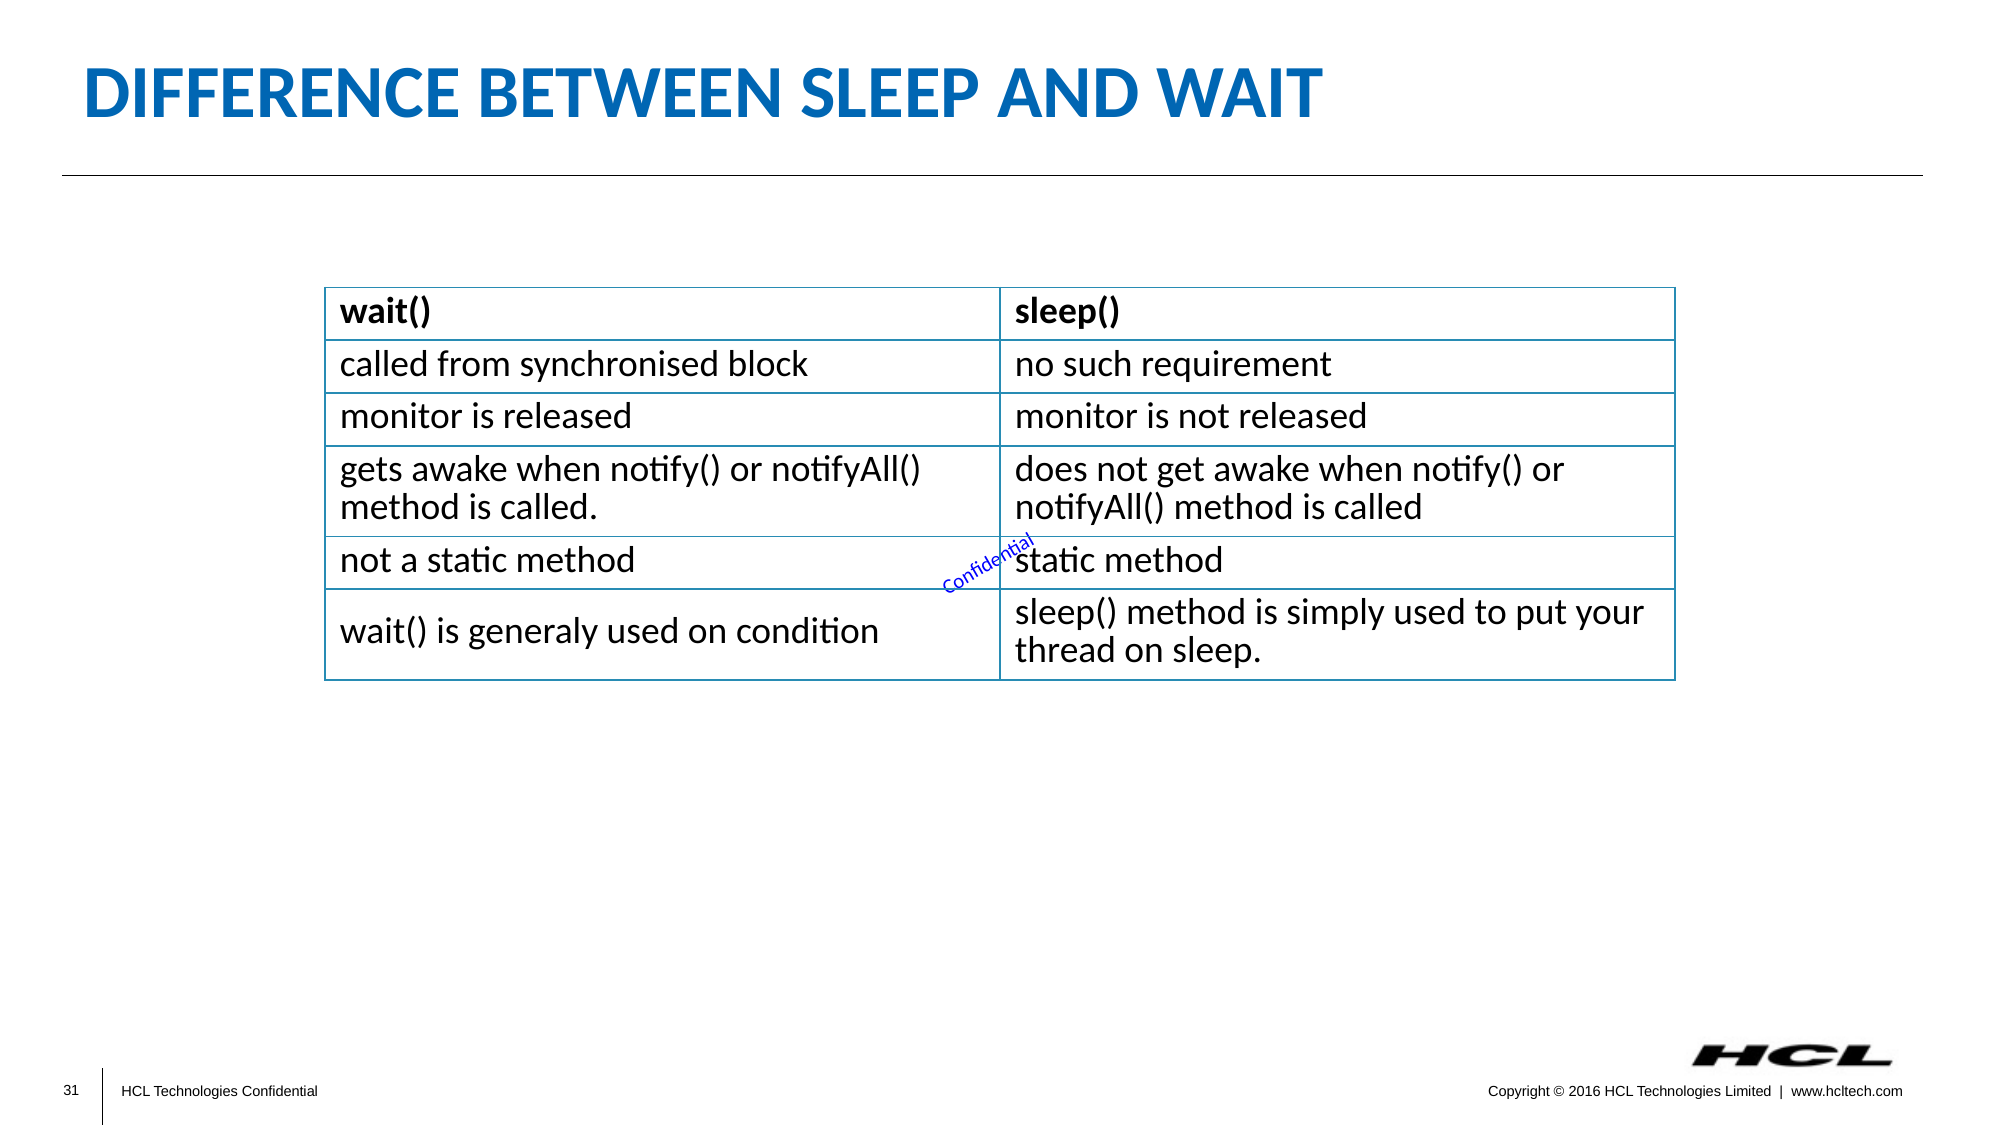

# Difference between sleep and wait
| wait() | sleep() |
| --- | --- |
| called from synchronised block | no such requirement |
| monitor is released | monitor is not released |
| gets awake when notify() or notifyAll() method is called. | does not get awake when notify() or notifyAll() method is called |
| not a static method | static method |
| wait() is generaly used on condition | sleep() method is simply used to put your thread on sleep. |